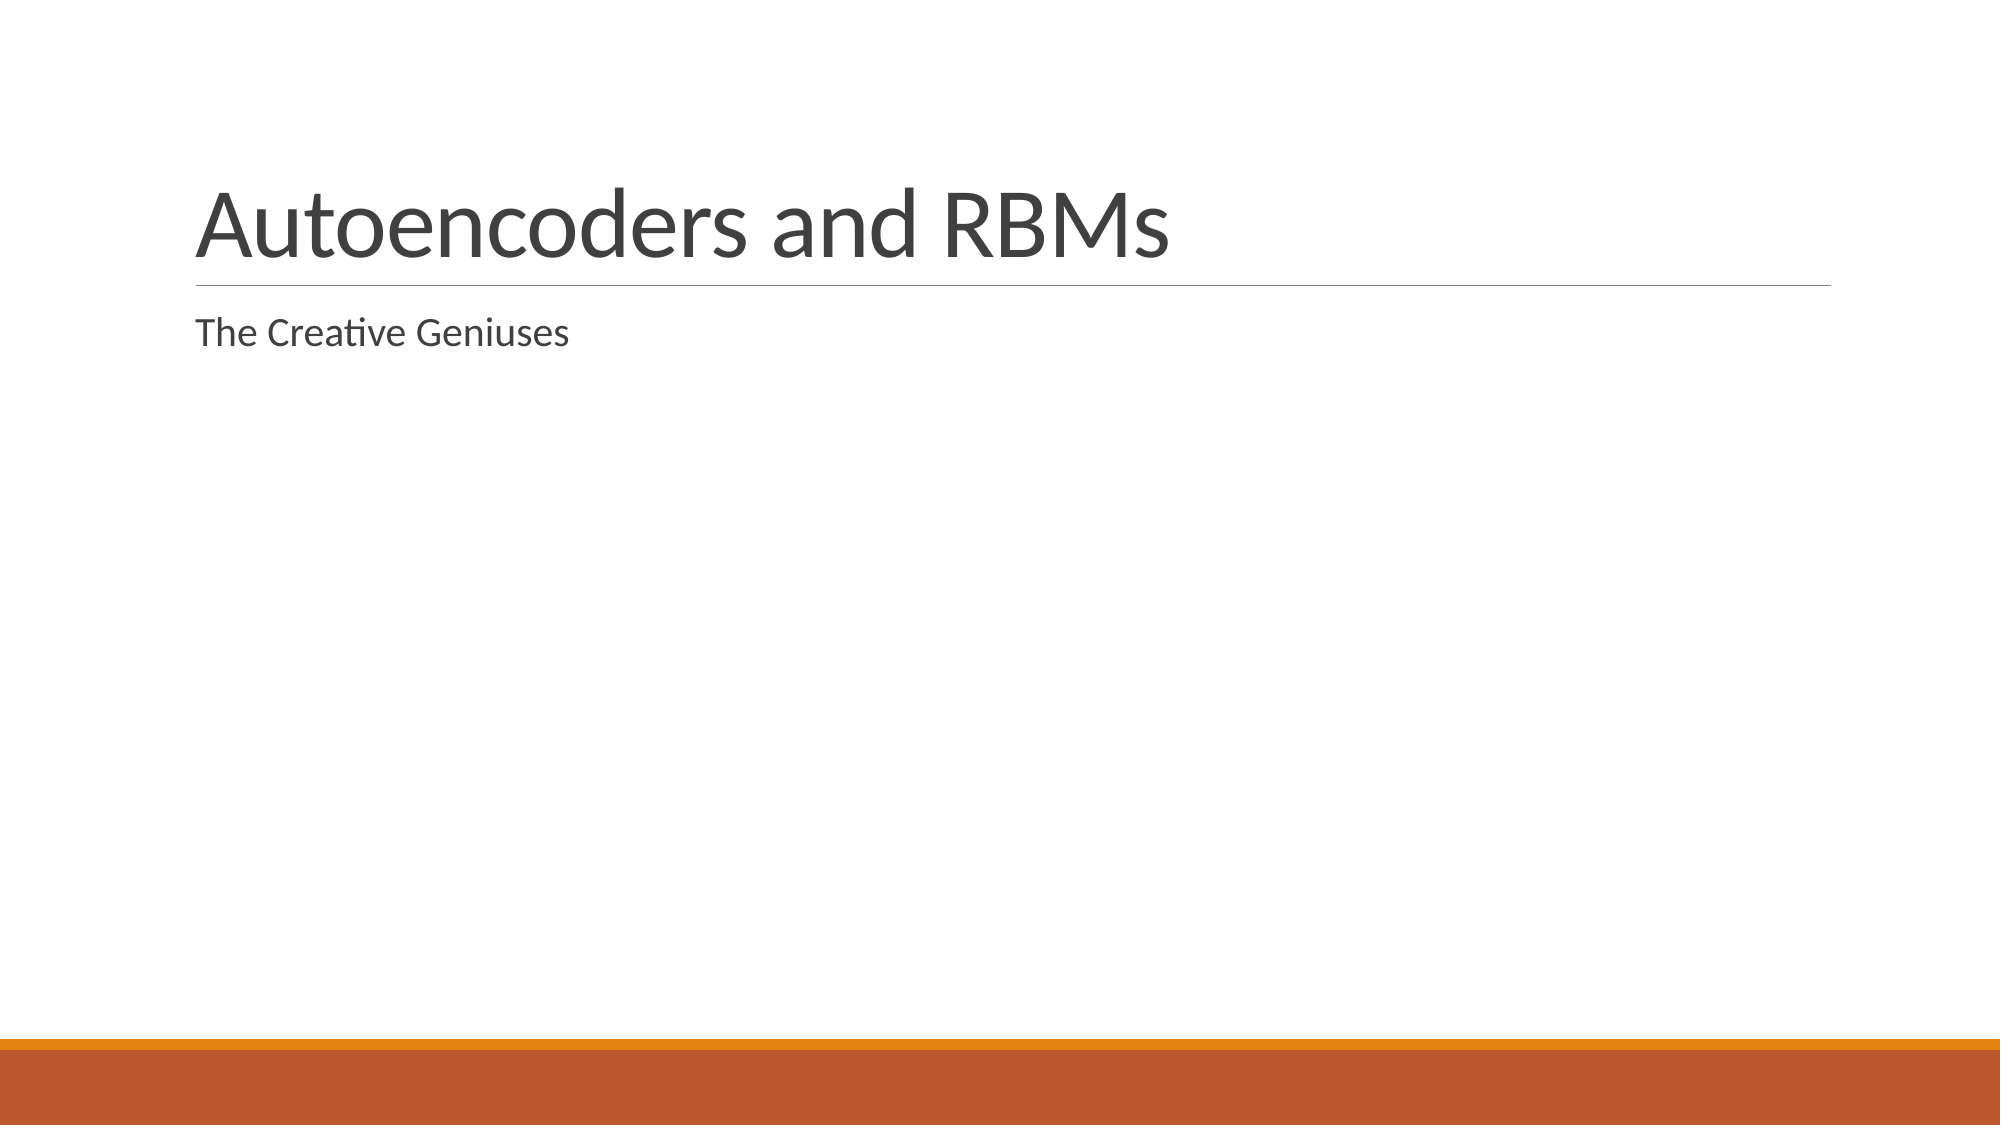

# Autoencoders and RBMs
The Creative Geniuses